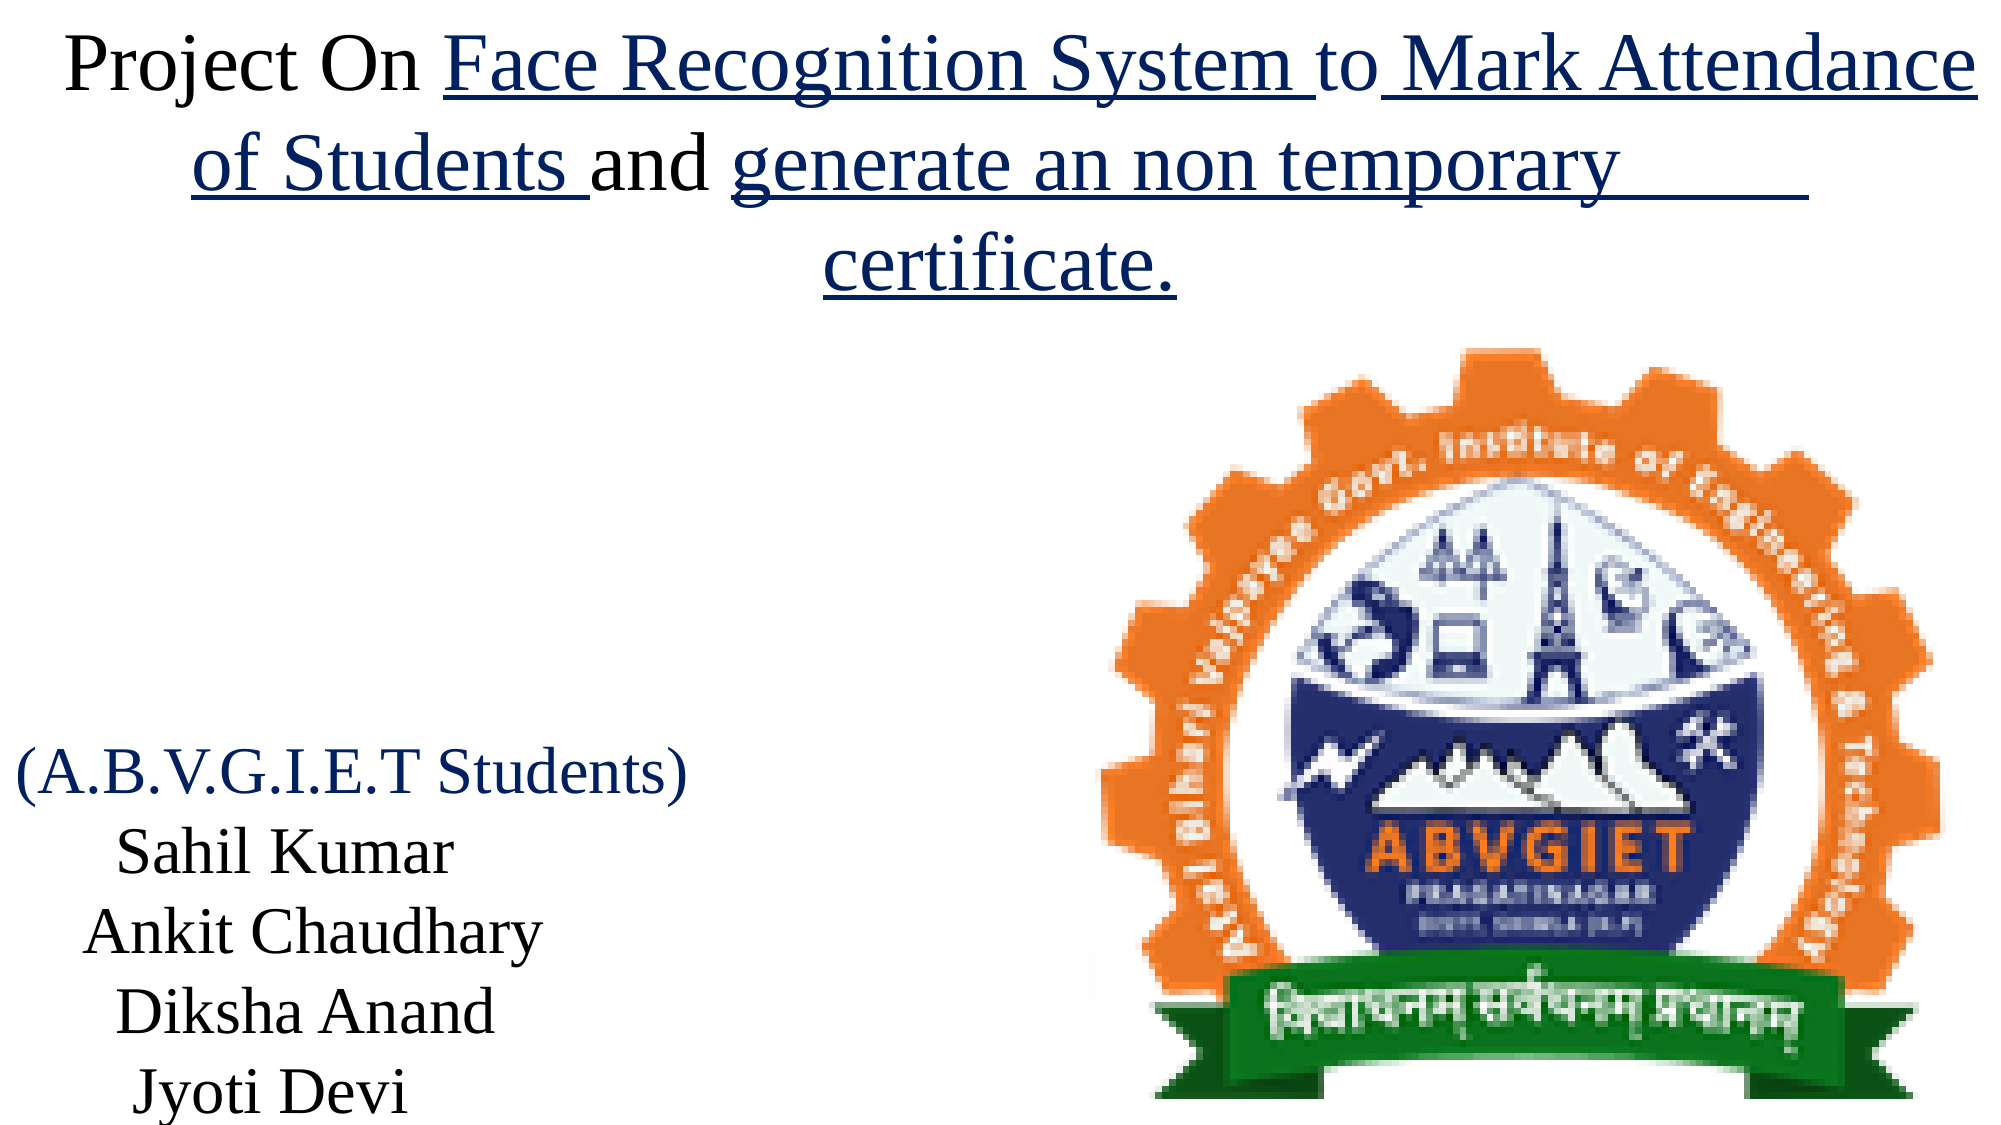

Project On Face Recognition System to Mark Attendance of Students and generate an non temporary          certificate.

(A.B.V.G.I.E.T Students)
      Sahil Kumar
    Ankit Chaudhary
      Diksha Anand
       Jyoti Devi